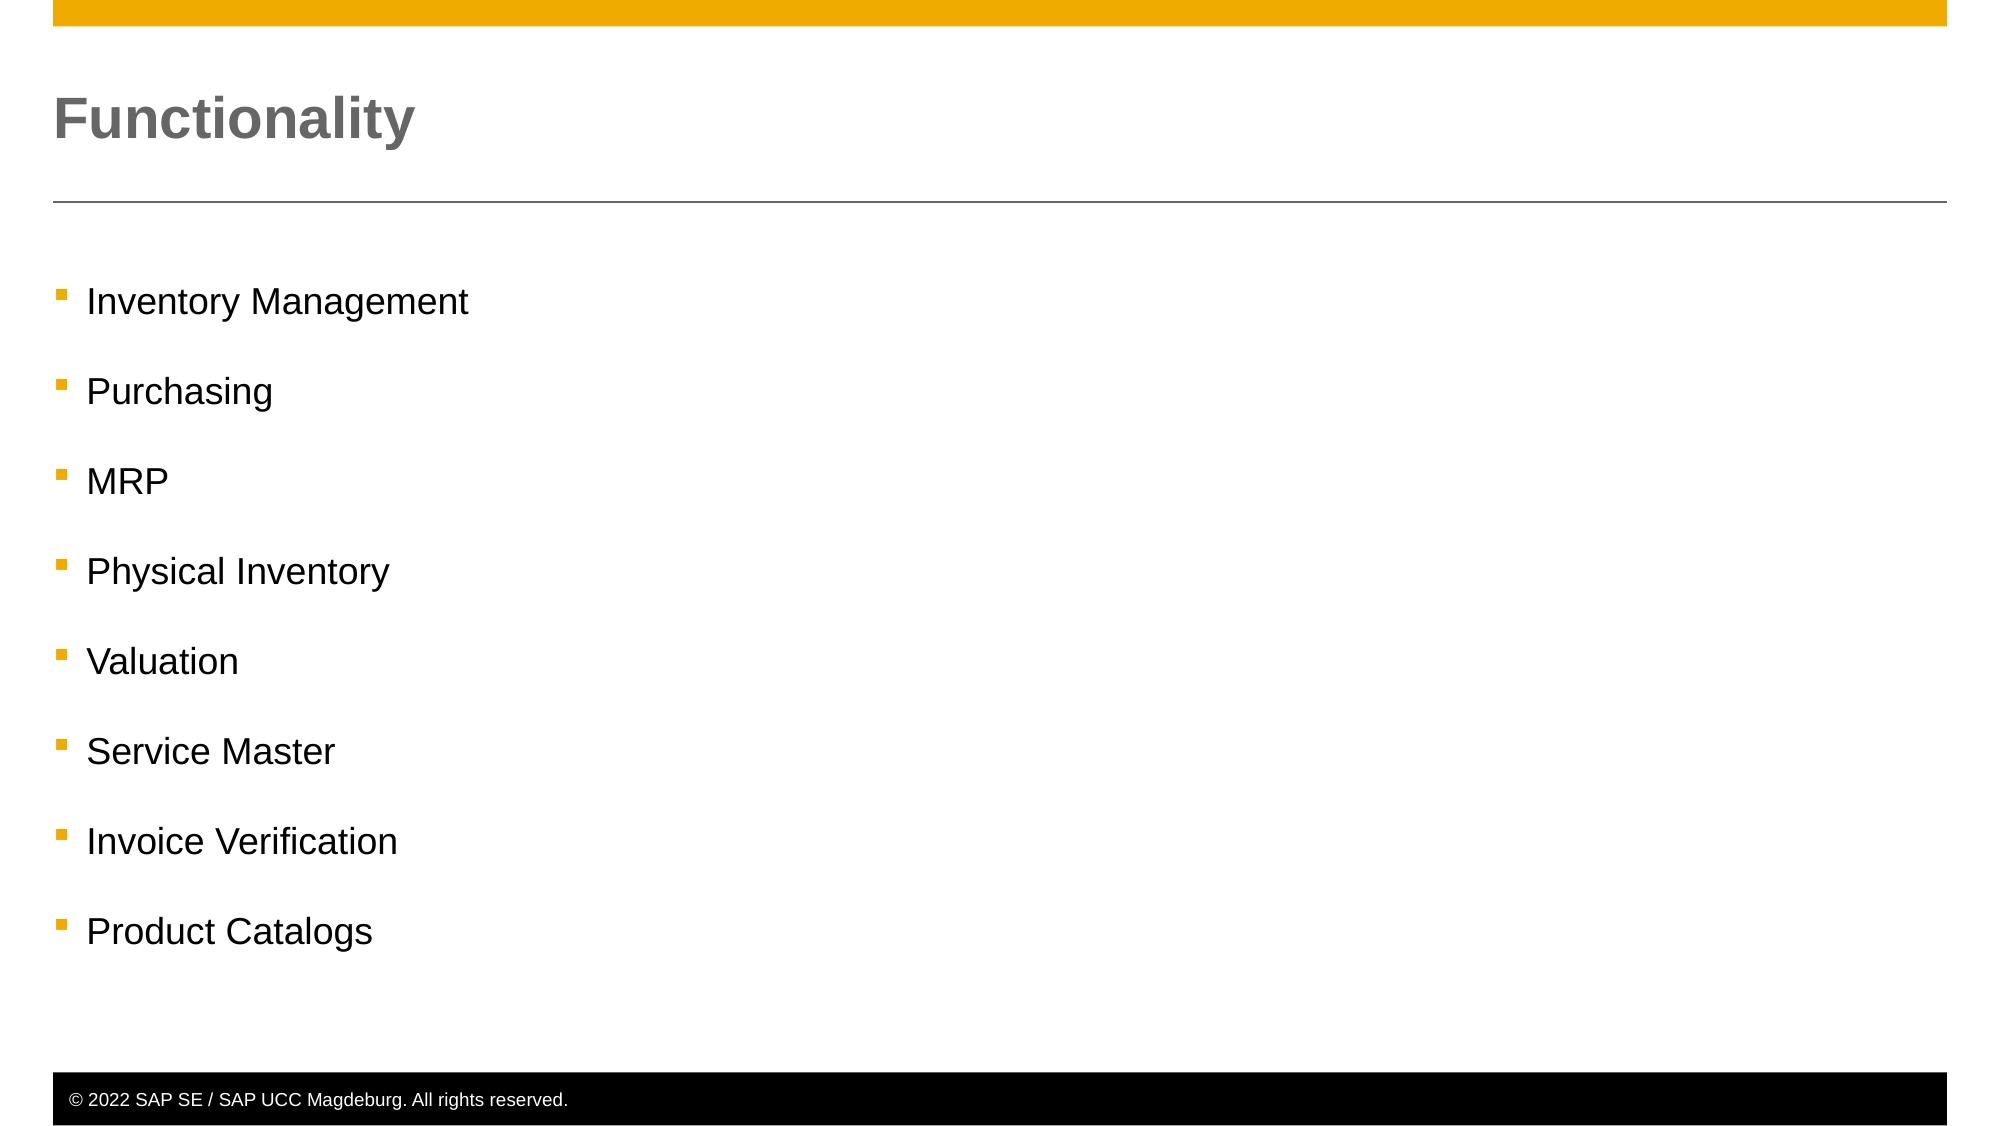

# Functionality
Inventory Management

Purchasing

MRP

Physical Inventory

Valuation

Service Master

Invoice Verification

Product Catalogs